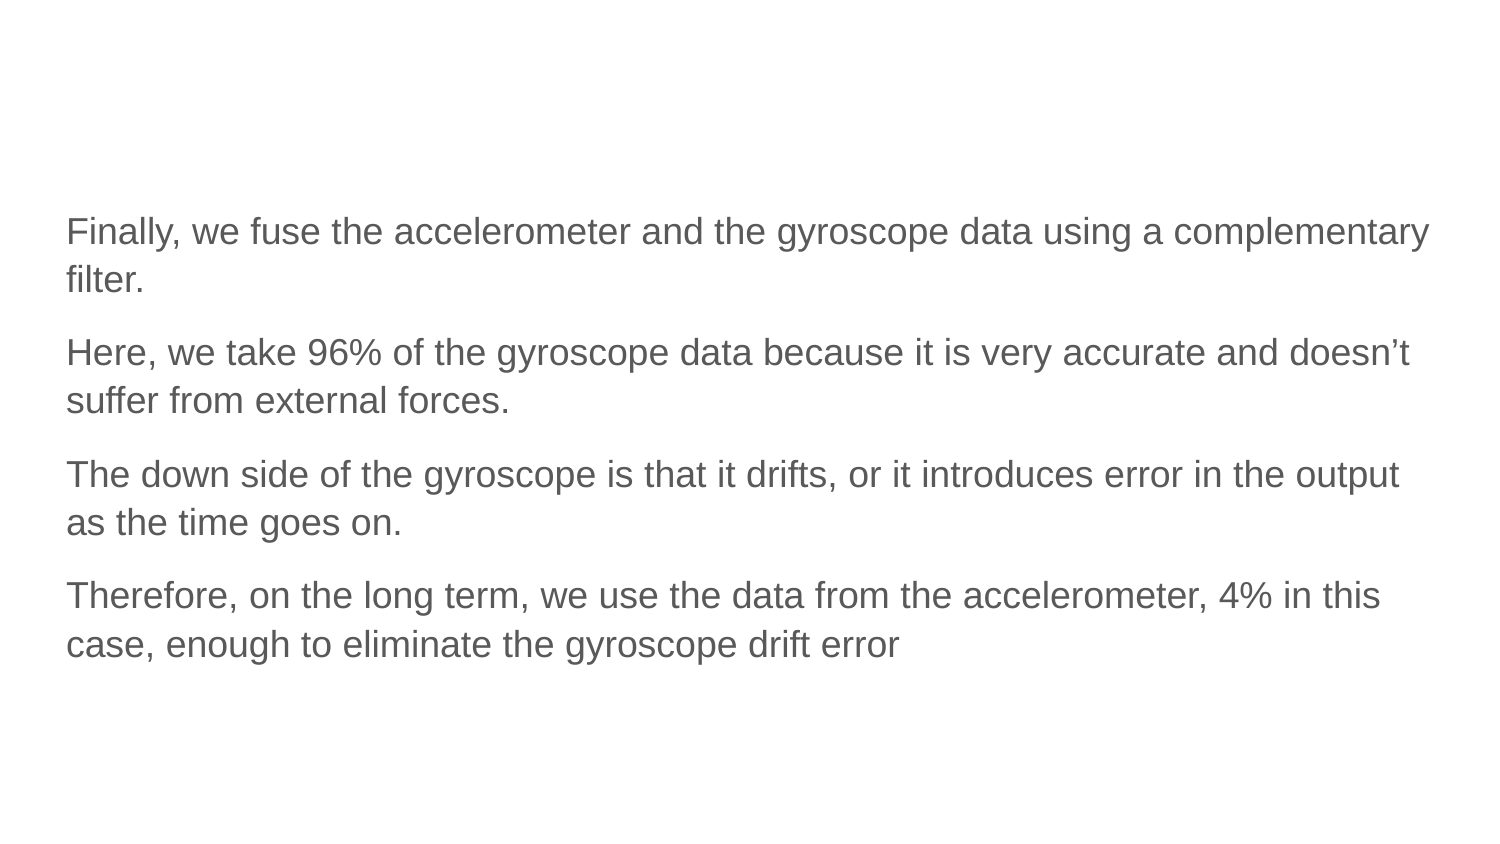

#
Finally, we fuse the accelerometer and the gyroscope data using a complementary filter.
Here, we take 96% of the gyroscope data because it is very accurate and doesn’t suffer from external forces.
The down side of the gyroscope is that it drifts, or it introduces error in the output as the time goes on.
Therefore, on the long term, we use the data from the accelerometer, 4% in this case, enough to eliminate the gyroscope drift error